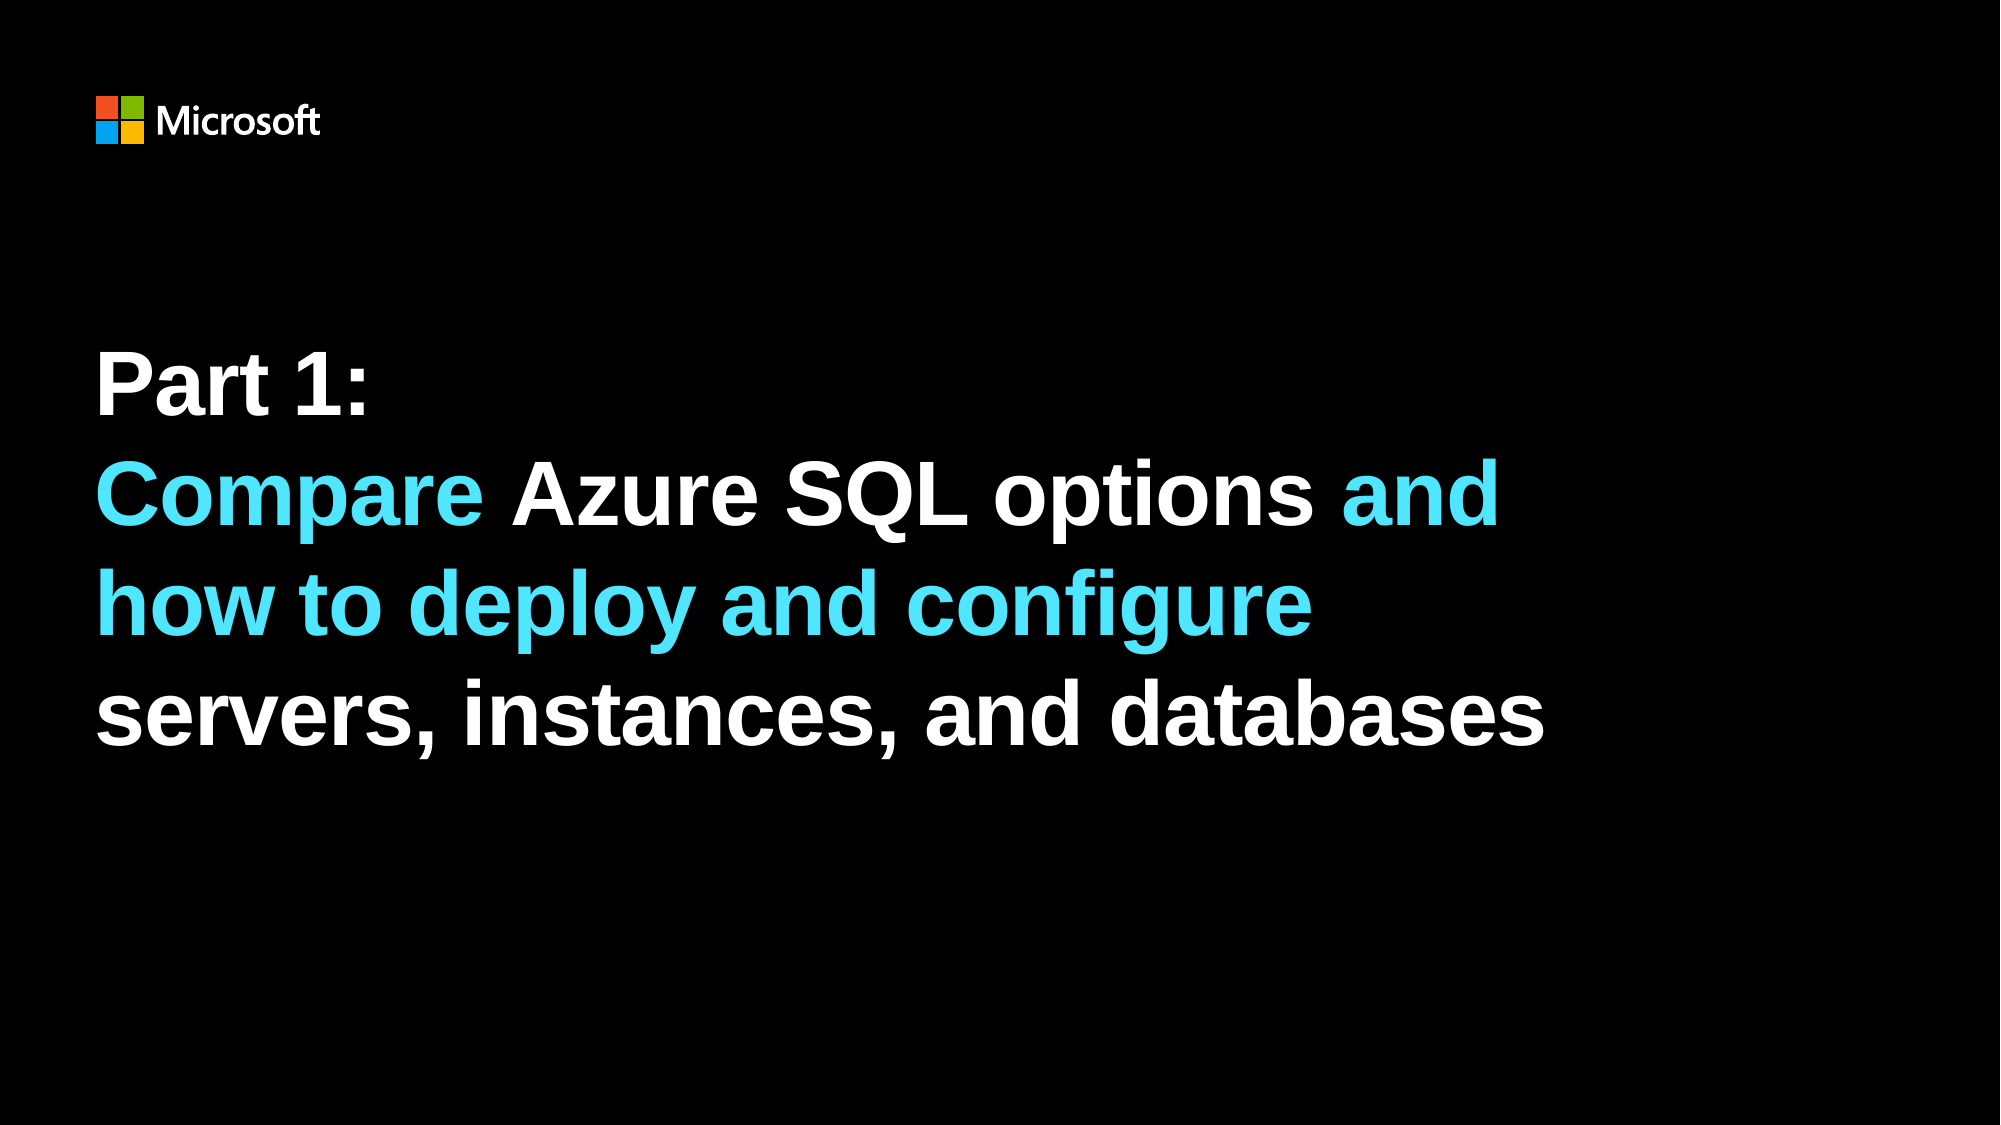

# Part 1: Compare Azure SQL options and how to deploy and configure servers, instances, and databases